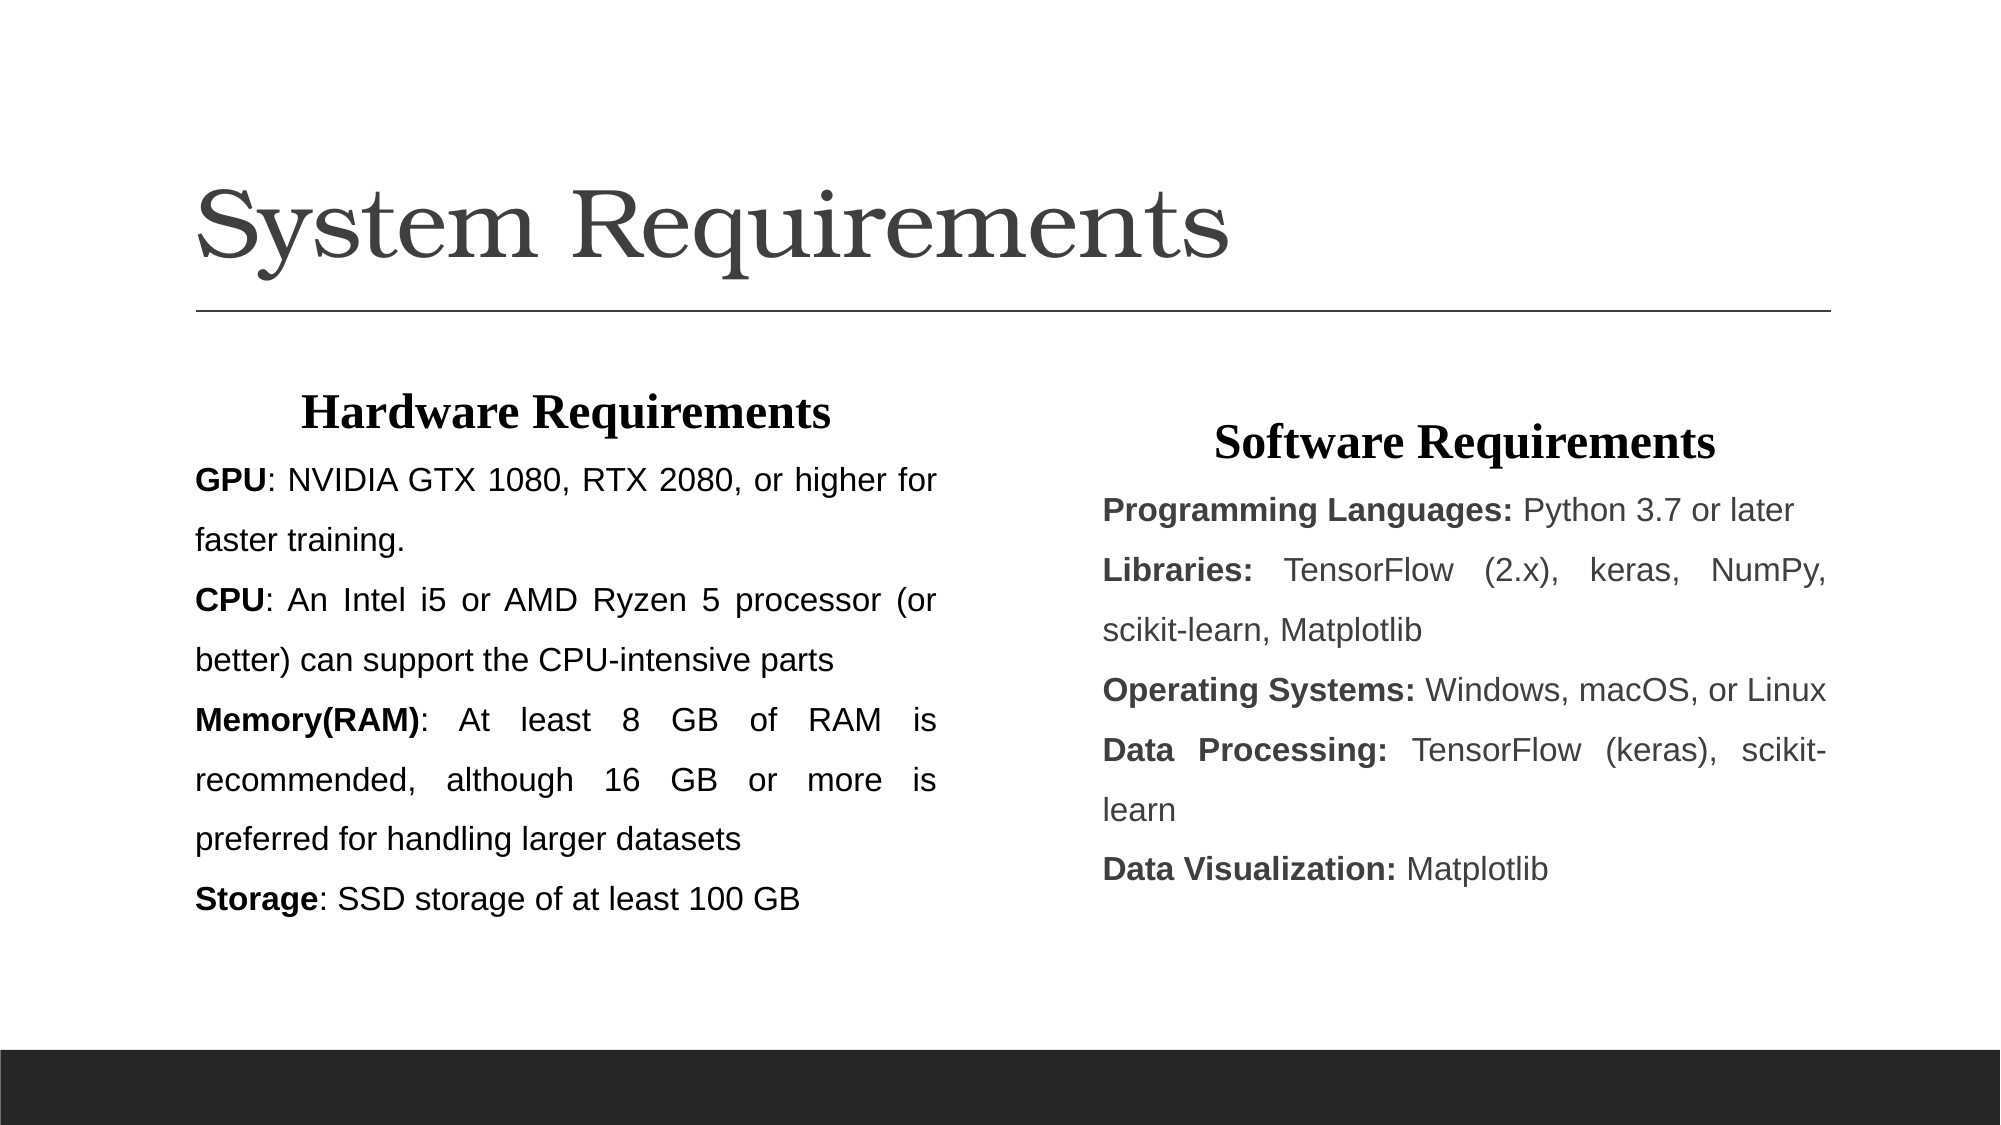

# System Requirements
Hardware Requirements
GPU: NVIDIA GTX 1080, RTX 2080, or higher for faster training.
CPU: An Intel i5 or AMD Ryzen 5 processor (or better) can support the CPU-intensive parts
Memory(RAM): At least 8 GB of RAM is recommended, although 16 GB or more is preferred for handling larger datasets
Storage: SSD storage of at least 100 GB
Software Requirements
Programming Languages: Python 3.7 or later
Libraries: TensorFlow (2.x), keras, NumPy, scikit-learn, Matplotlib
Operating Systems: Windows, macOS, or Linux
Data Processing: TensorFlow (keras), scikit-learn
Data Visualization: Matplotlib